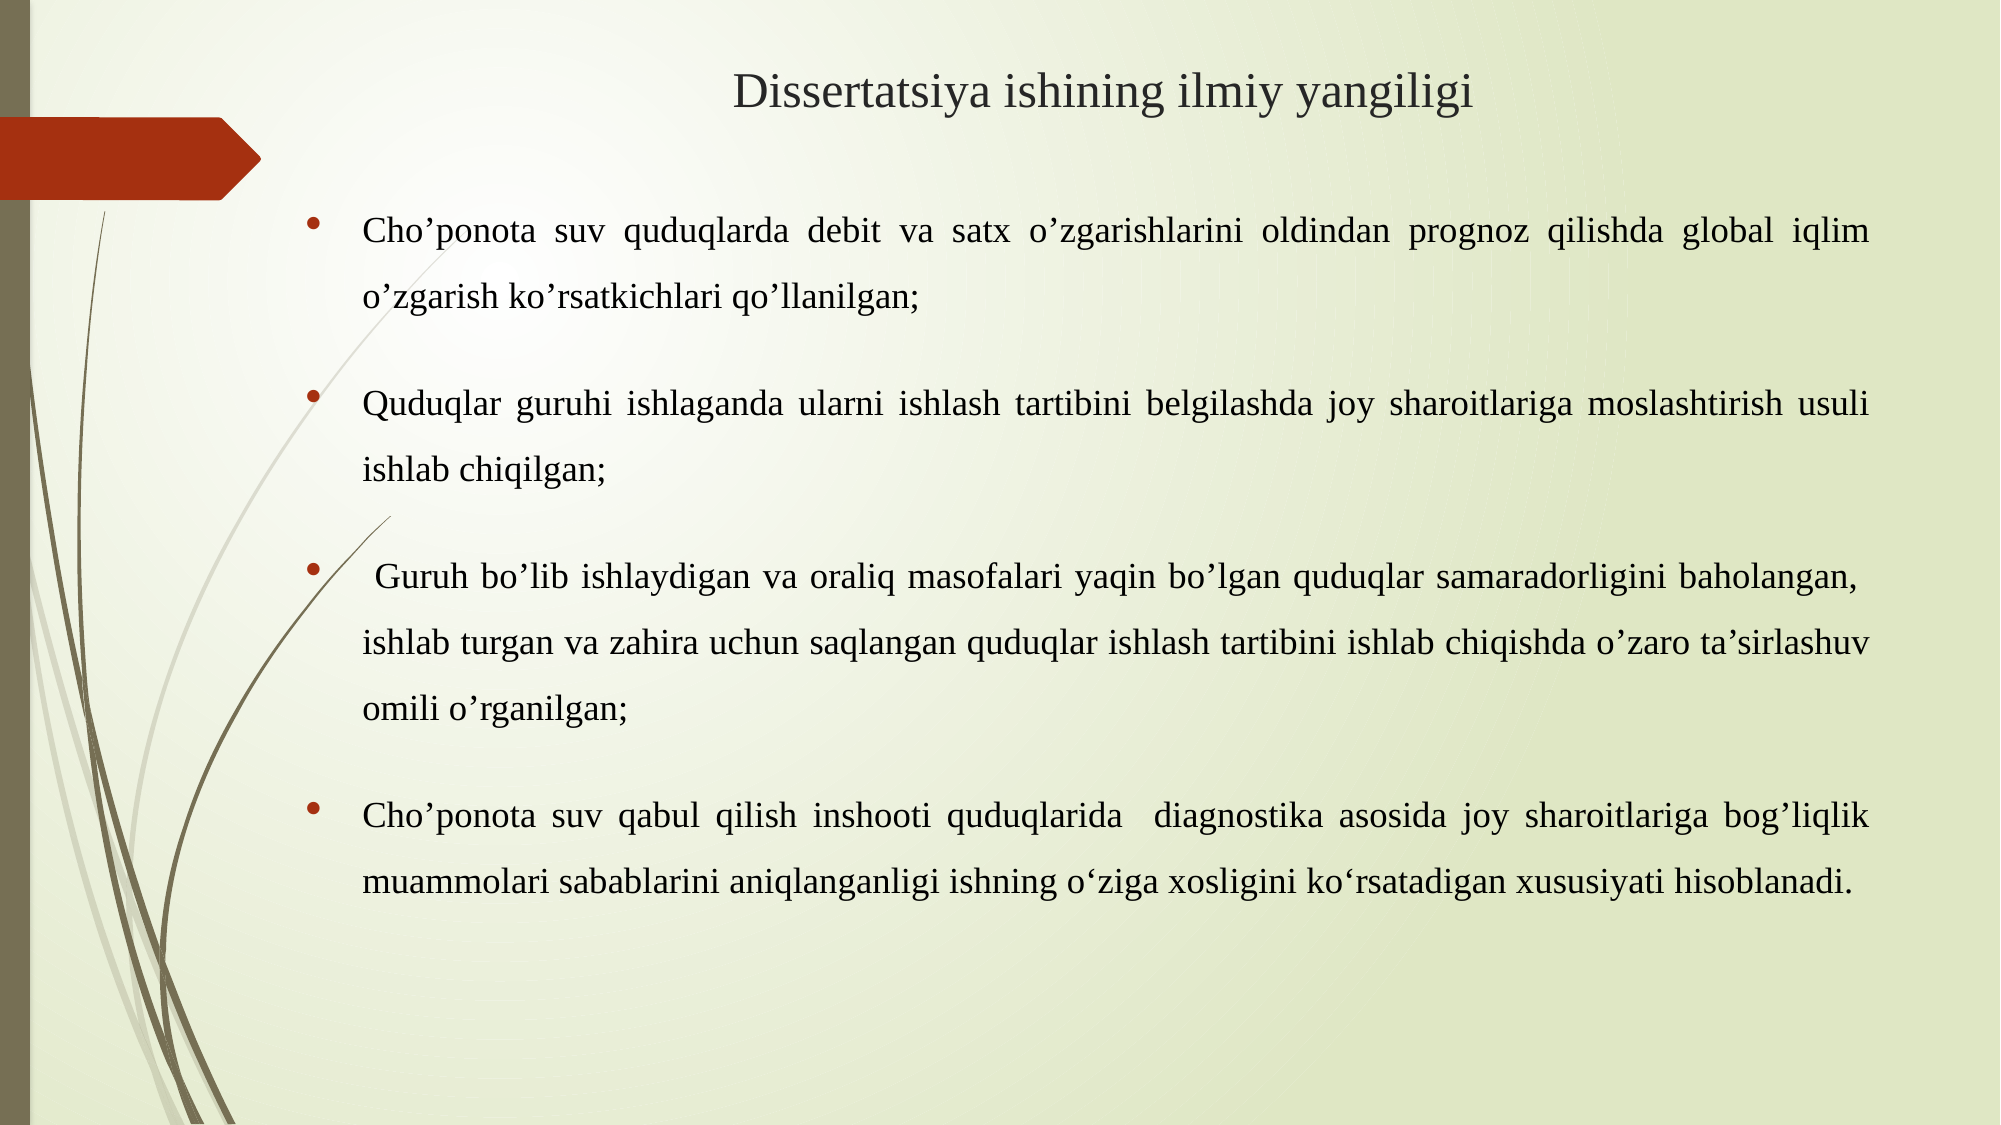

# Dissertatsiya ishining ilmiy yangiligi
Cho’ponota suv quduqlarda debit va satx o’zgarishlarini oldindan prognoz qilishda global iqlim o’zgarish ko’rsatkichlari qo’llanilgan;
Quduqlar guruhi ishlaganda ularni ishlash tartibini belgilashda joy sharoitlariga moslashtirish usuli ishlab chiqilgan;
 Guruh bo’lib ishlaydigan va oraliq masofalari yaqin bo’lgan quduqlar samaradorligini baholangan,  ishlab turgan va zahira uchun saqlangan quduqlar ishlash tartibini ishlab chiqishda o’zaro ta’sirlashuv omili o’rganilgan;
Cho’ponota suv qabul qilish inshooti quduqlarida  diagnostika asosida joy sharoitlariga bog’liqlik muammolari sabablarini aniqlanganligi ishning o‘ziga xosligini ko‘rsatadigan xususiyati hisoblanadi.